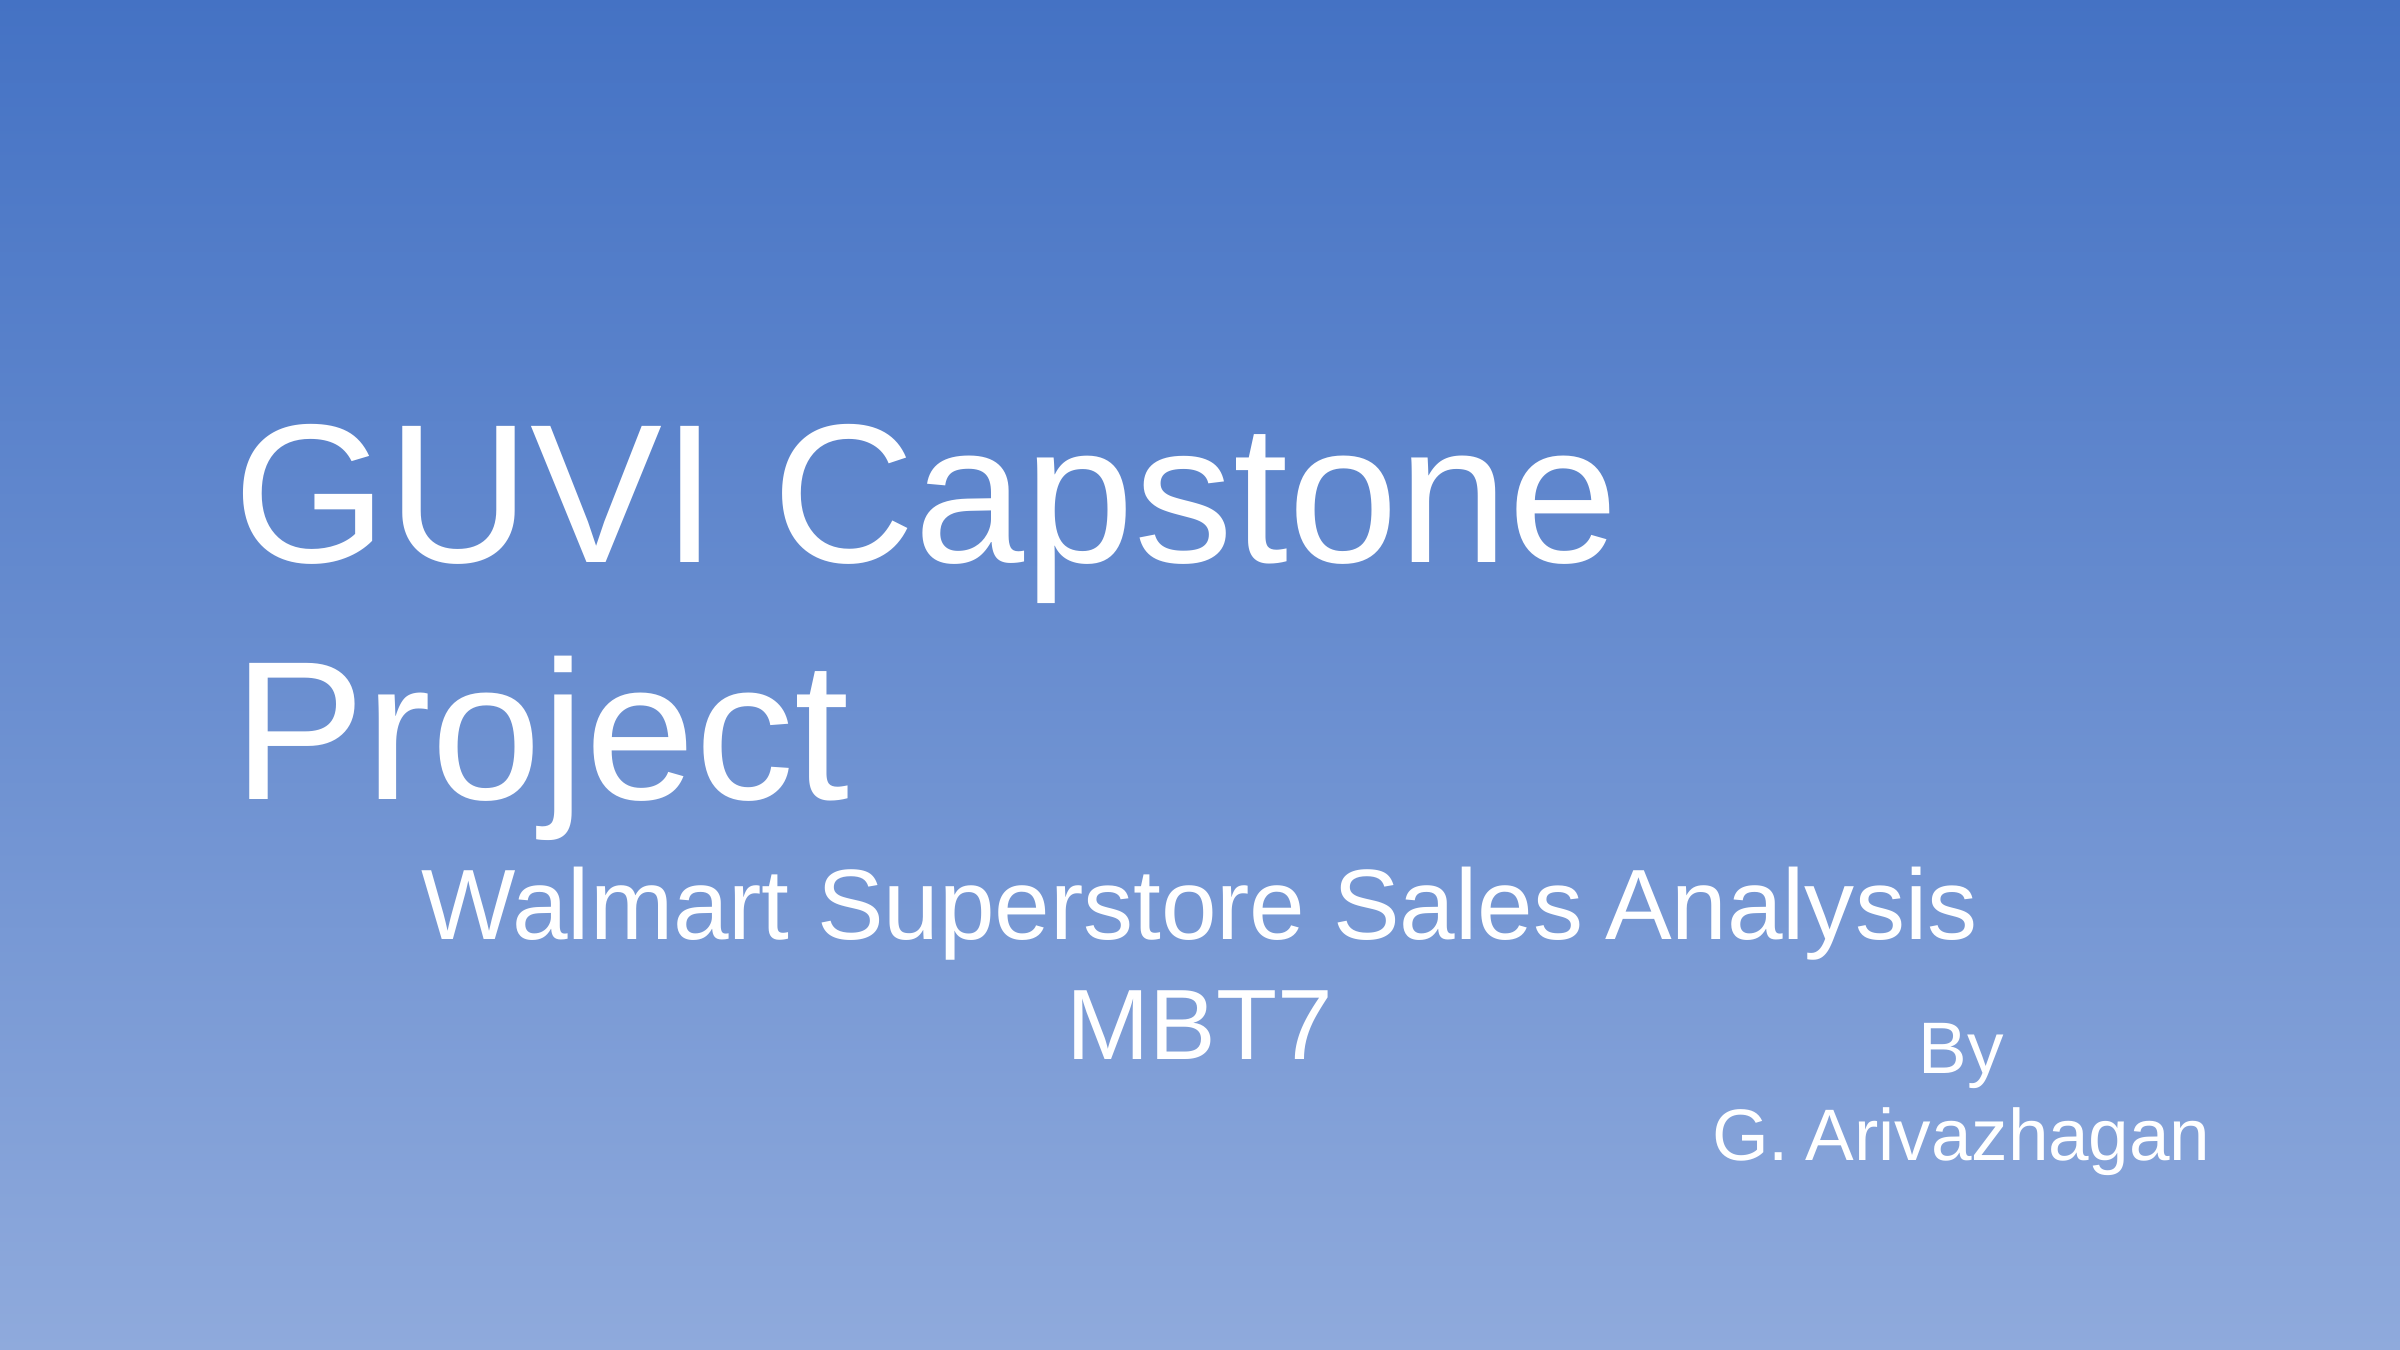

GUVI Capstone Project
Walmart Superstore Sales Analysis
MBT7
By
G. Arivazhagan